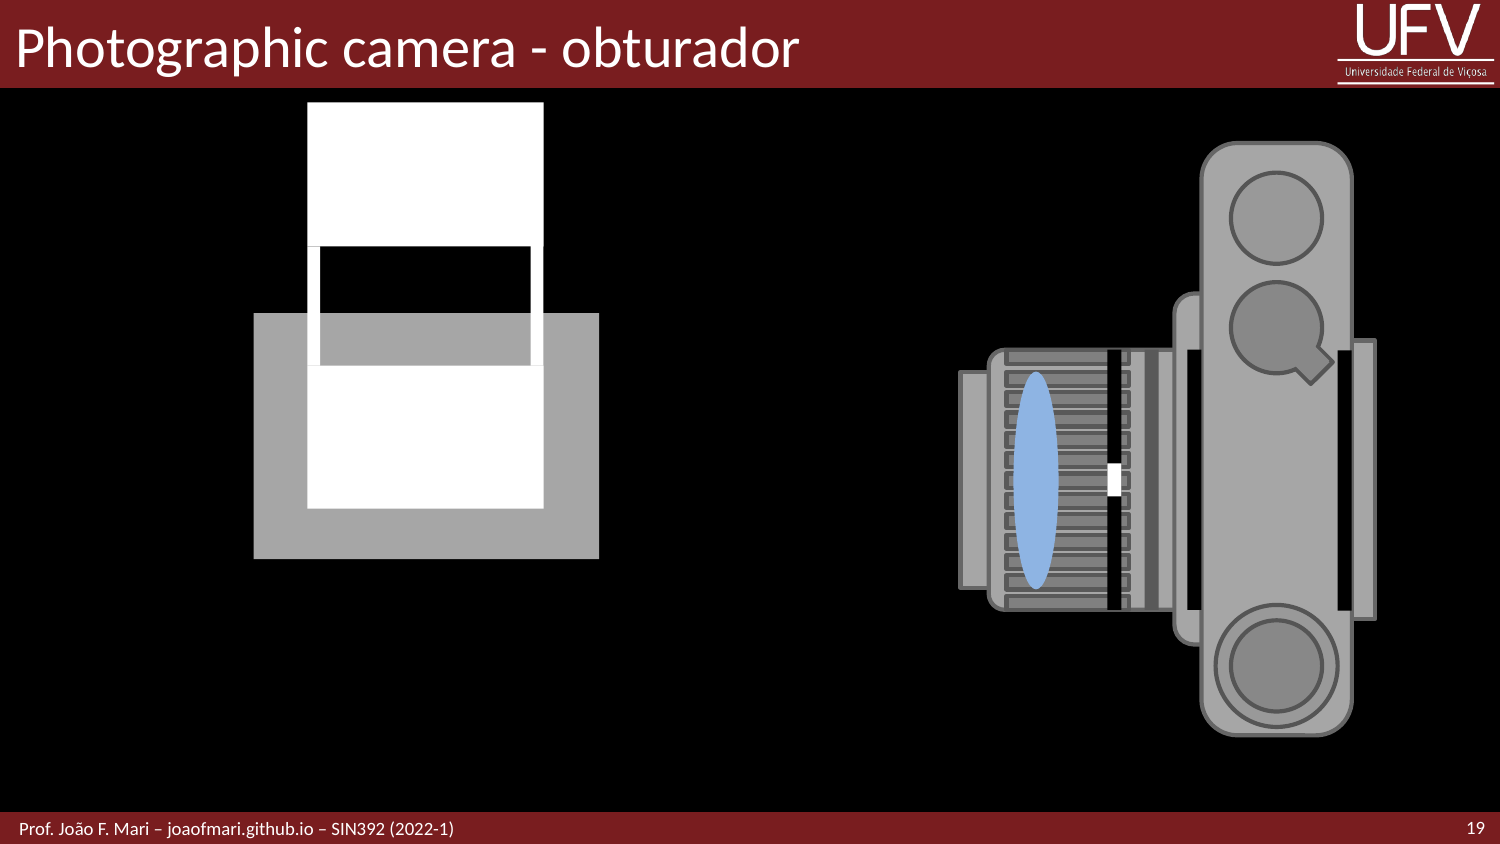

# Photographic camera - obturador

19
 Prof. João F. Mari – joaofmari.github.io – SIN392 (2022-1)